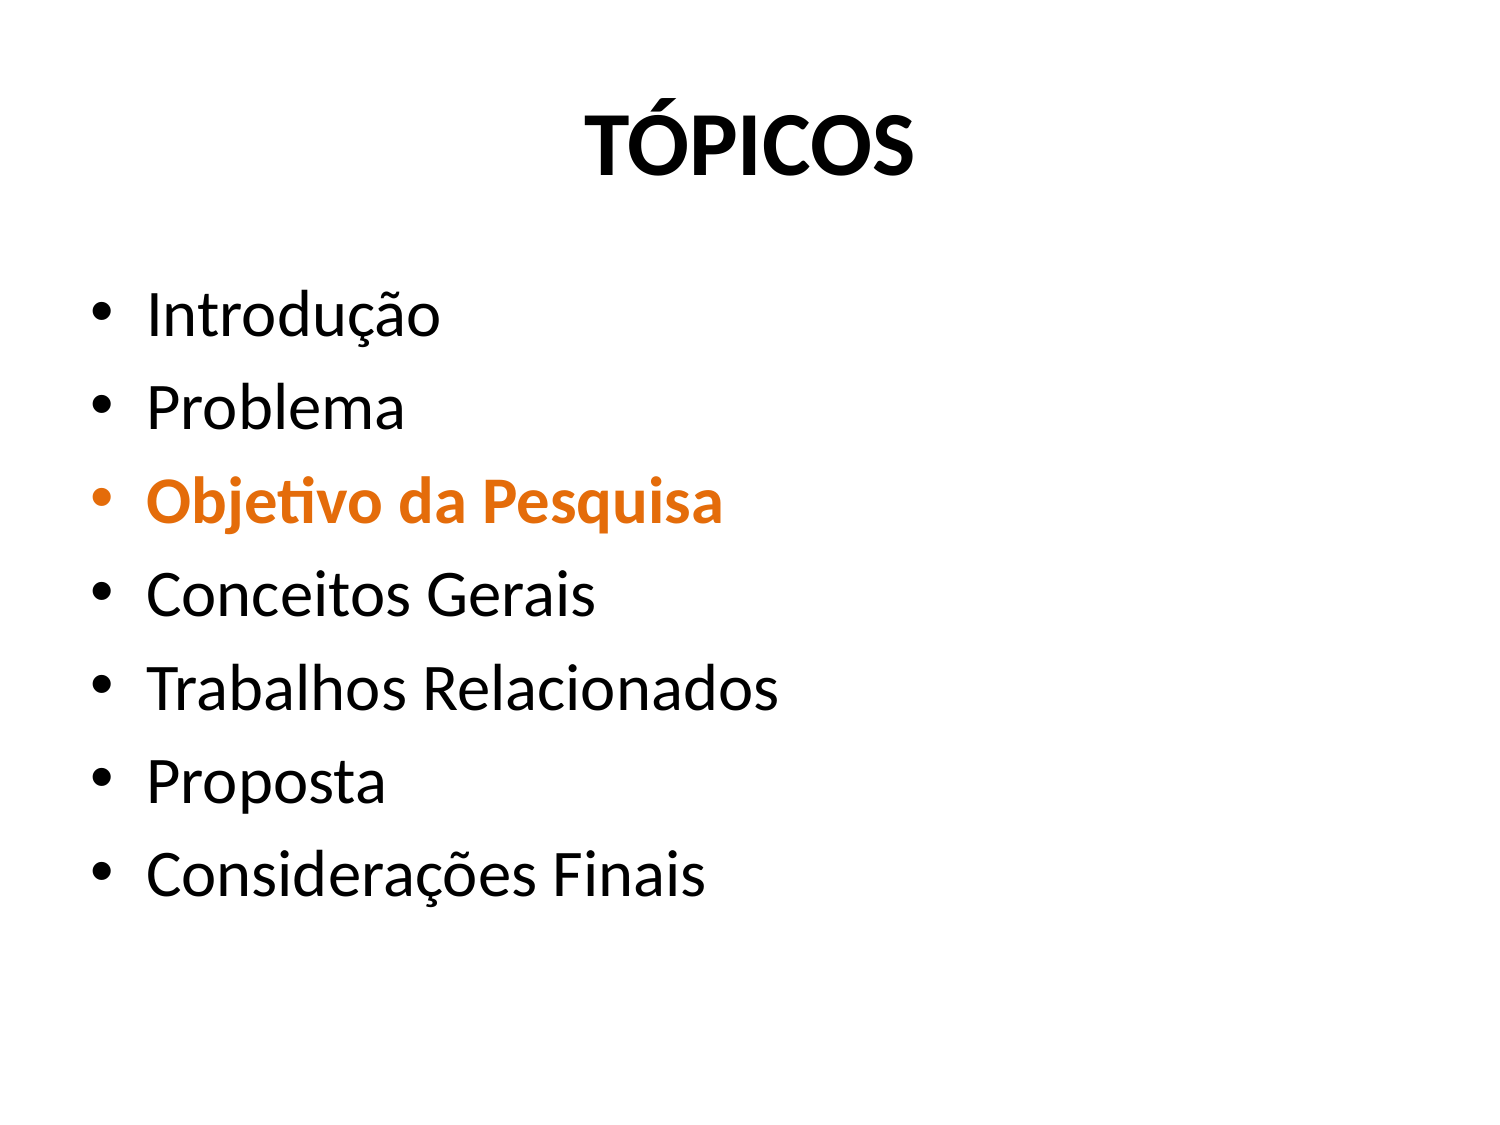

# TÓPICOS
Introdução
Problema
Objetivo da Pesquisa
Conceitos Gerais
Trabalhos Relacionados
Proposta
Considerações Finais